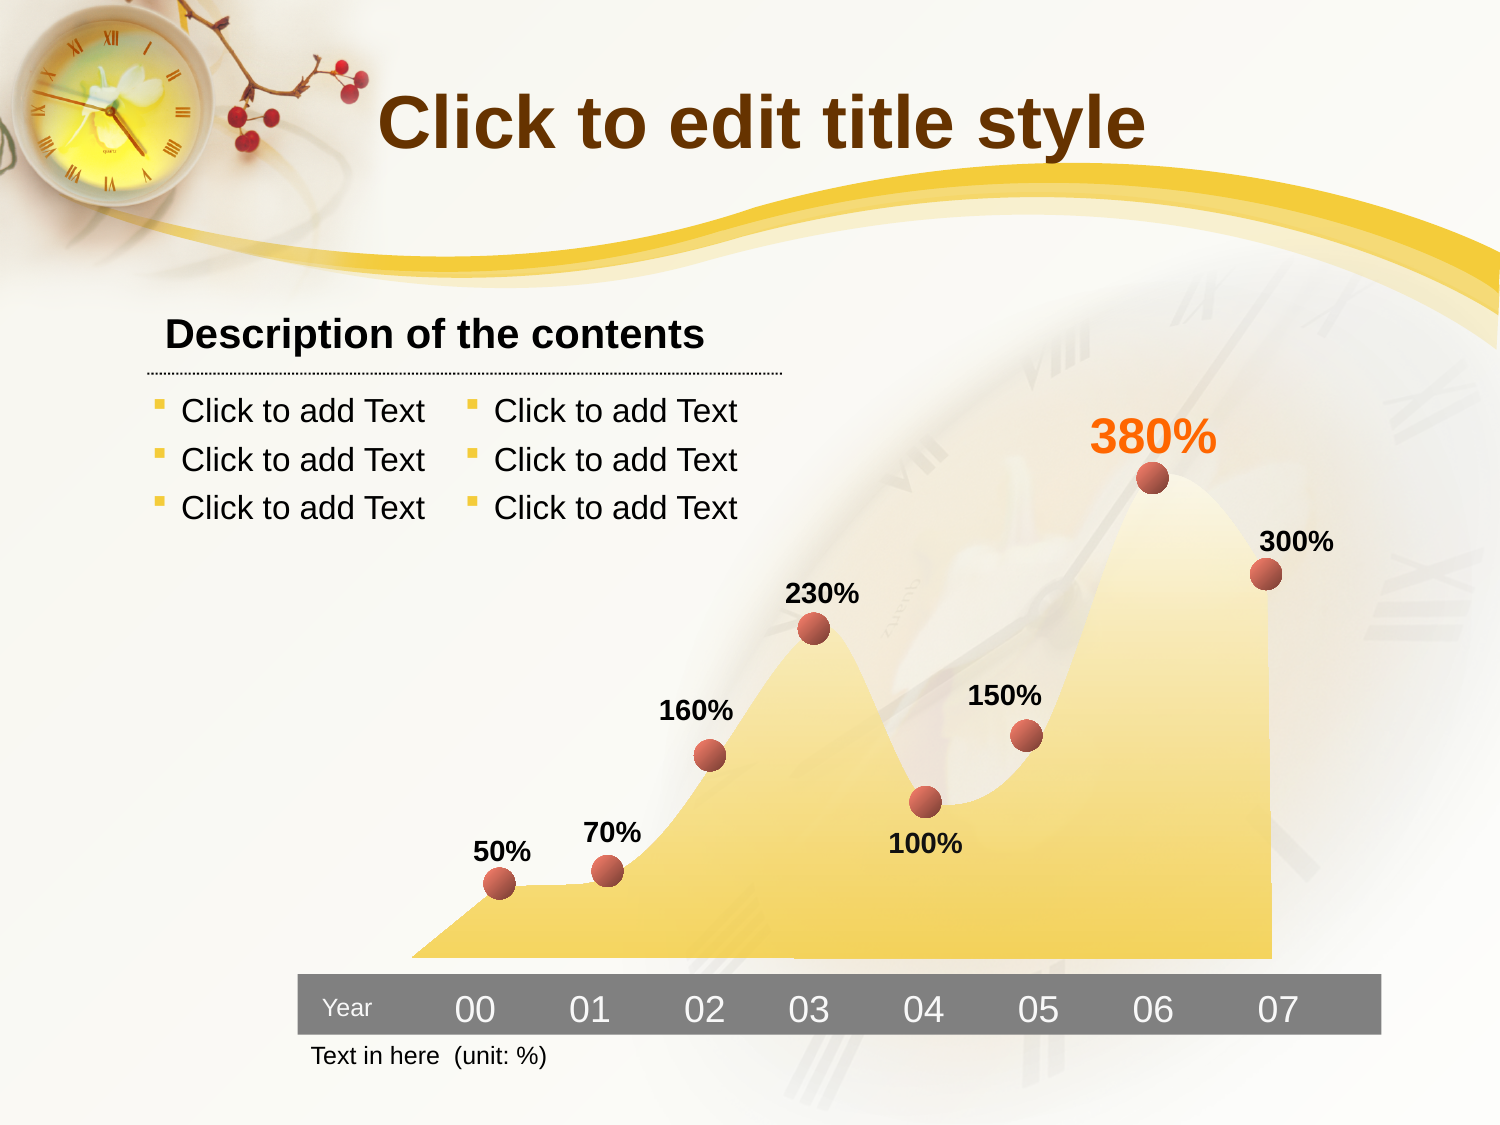

# Click to edit title style
Description of the contents

 Click to add Text
 Click to add Text
 Click to add Text
 Click to add Text
 Click to add Text
 Click to add Text
380%

300%

230%

150%
160%

70%
100%
50%

00       01       02      03       04       05       06        07
Year
Text in here  (unit: %)